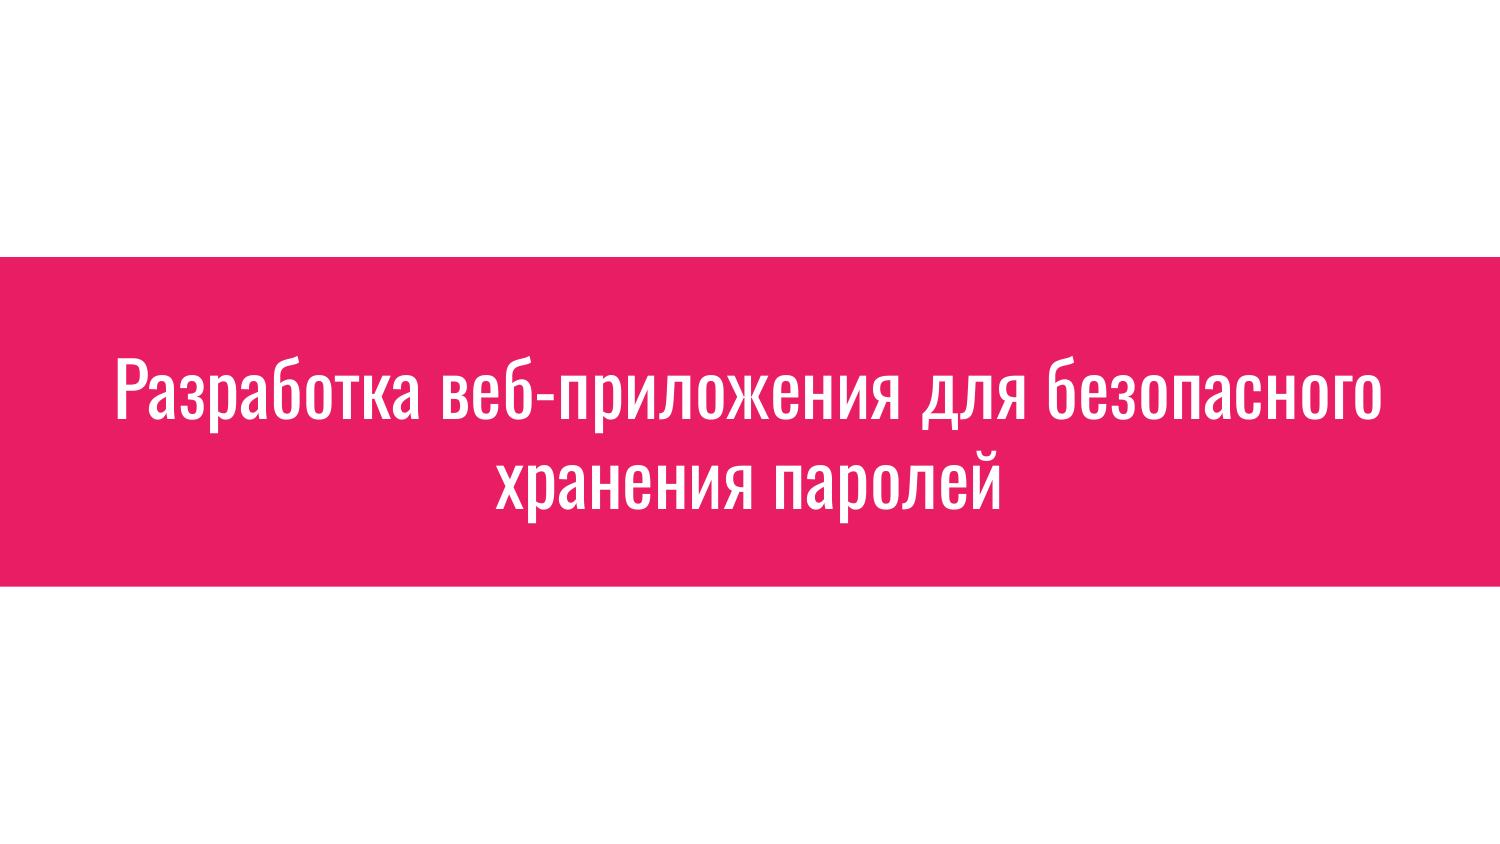

# Разработка веб-приложения для безопасного хранения паролей